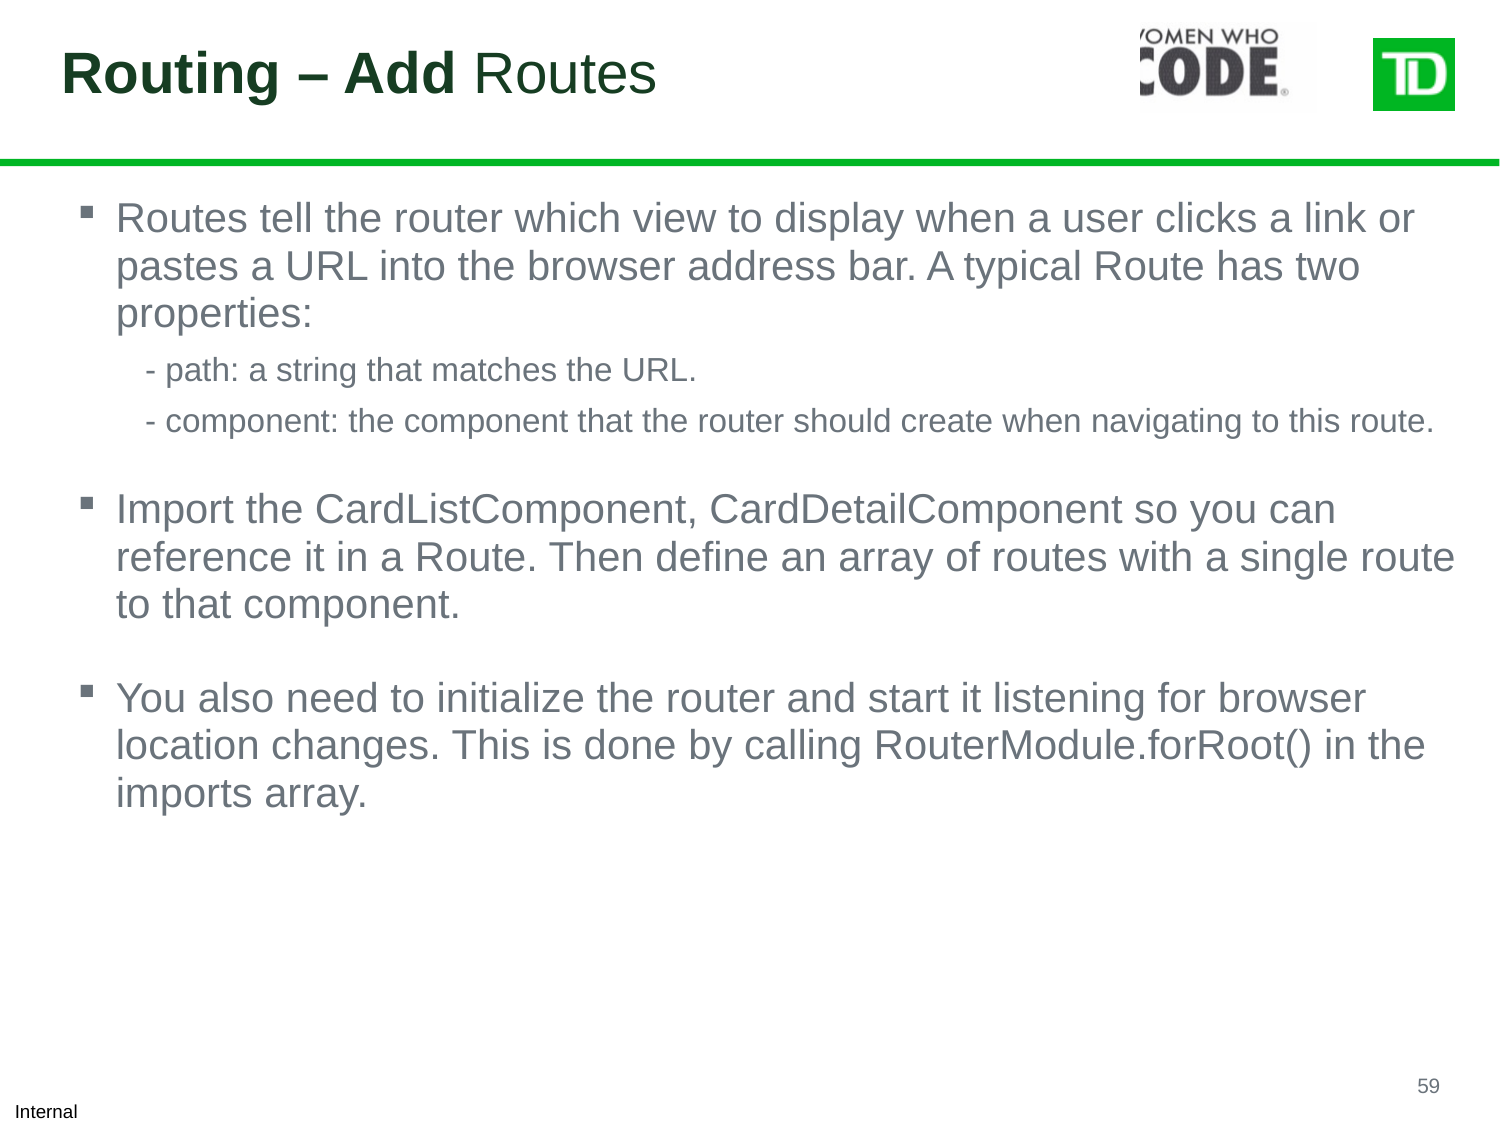

# Routing – Add Routes
Routes tell the router which view to display when a user clicks a link or pastes a URL into the browser address bar. A typical Route has two properties:
- path: a string that matches the URL.
- component: the component that the router should create when navigating to this route.
Import the CardListComponent, CardDetailComponent so you can reference it in a Route. Then define an array of routes with a single route to that component.
You also need to initialize the router and start it listening for browser location changes. This is done by calling RouterModule.forRoot() in the imports array.
59